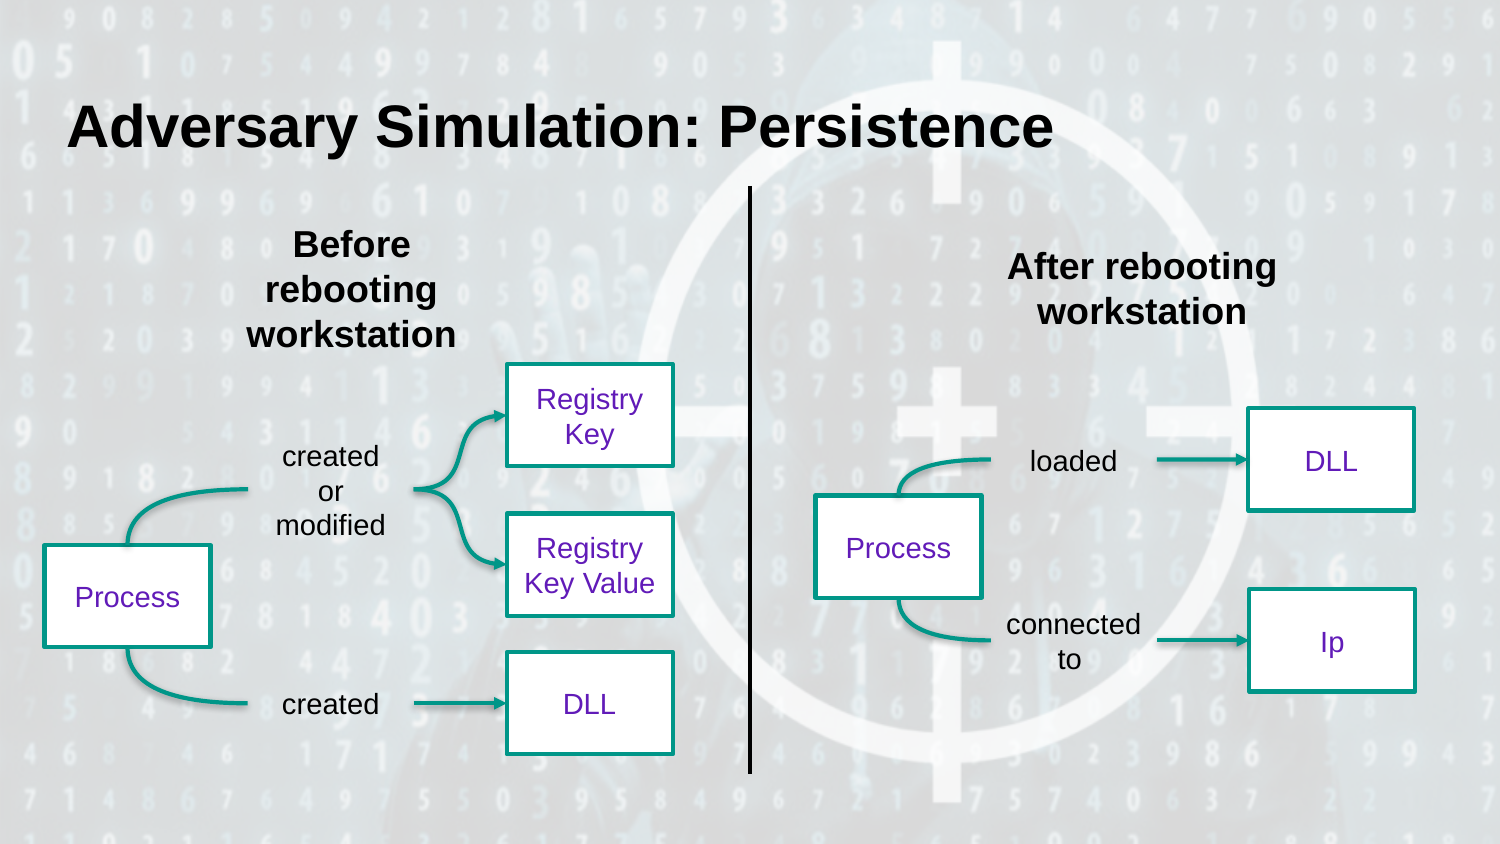

# Adversary Simulation: Persistence
Before rebooting workstation
After rebooting workstation
Registry Key
DLL
loaded
created
or modified
Process
Registry Key Value
Process
Ip
connected to
DLL
created